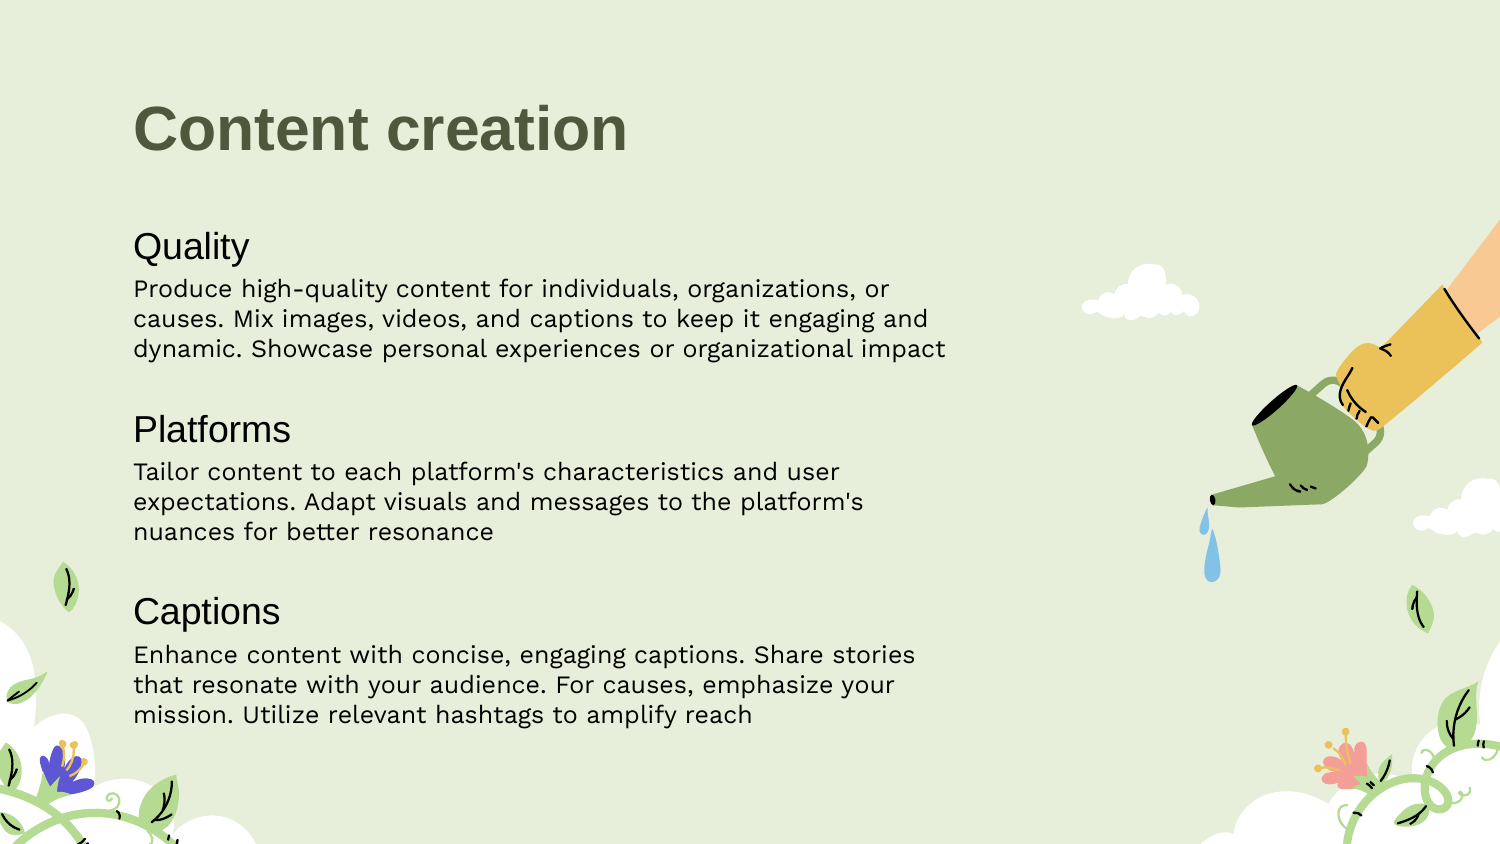

# Content creation

Quality
Produce high-quality content for individuals, organizations, or causes. Mix images, videos, and captions to keep it engaging and dynamic. Showcase personal experiences or organizational impact

Platforms
Tailor content to each platform's characteristics and user expectations. Adapt visuals and messages to the platform's nuances for better resonance
Captions
Enhance content with concise, engaging captions. Share stories that resonate with your audience. For causes, emphasize your mission. Utilize relevant hashtags to amplify reach